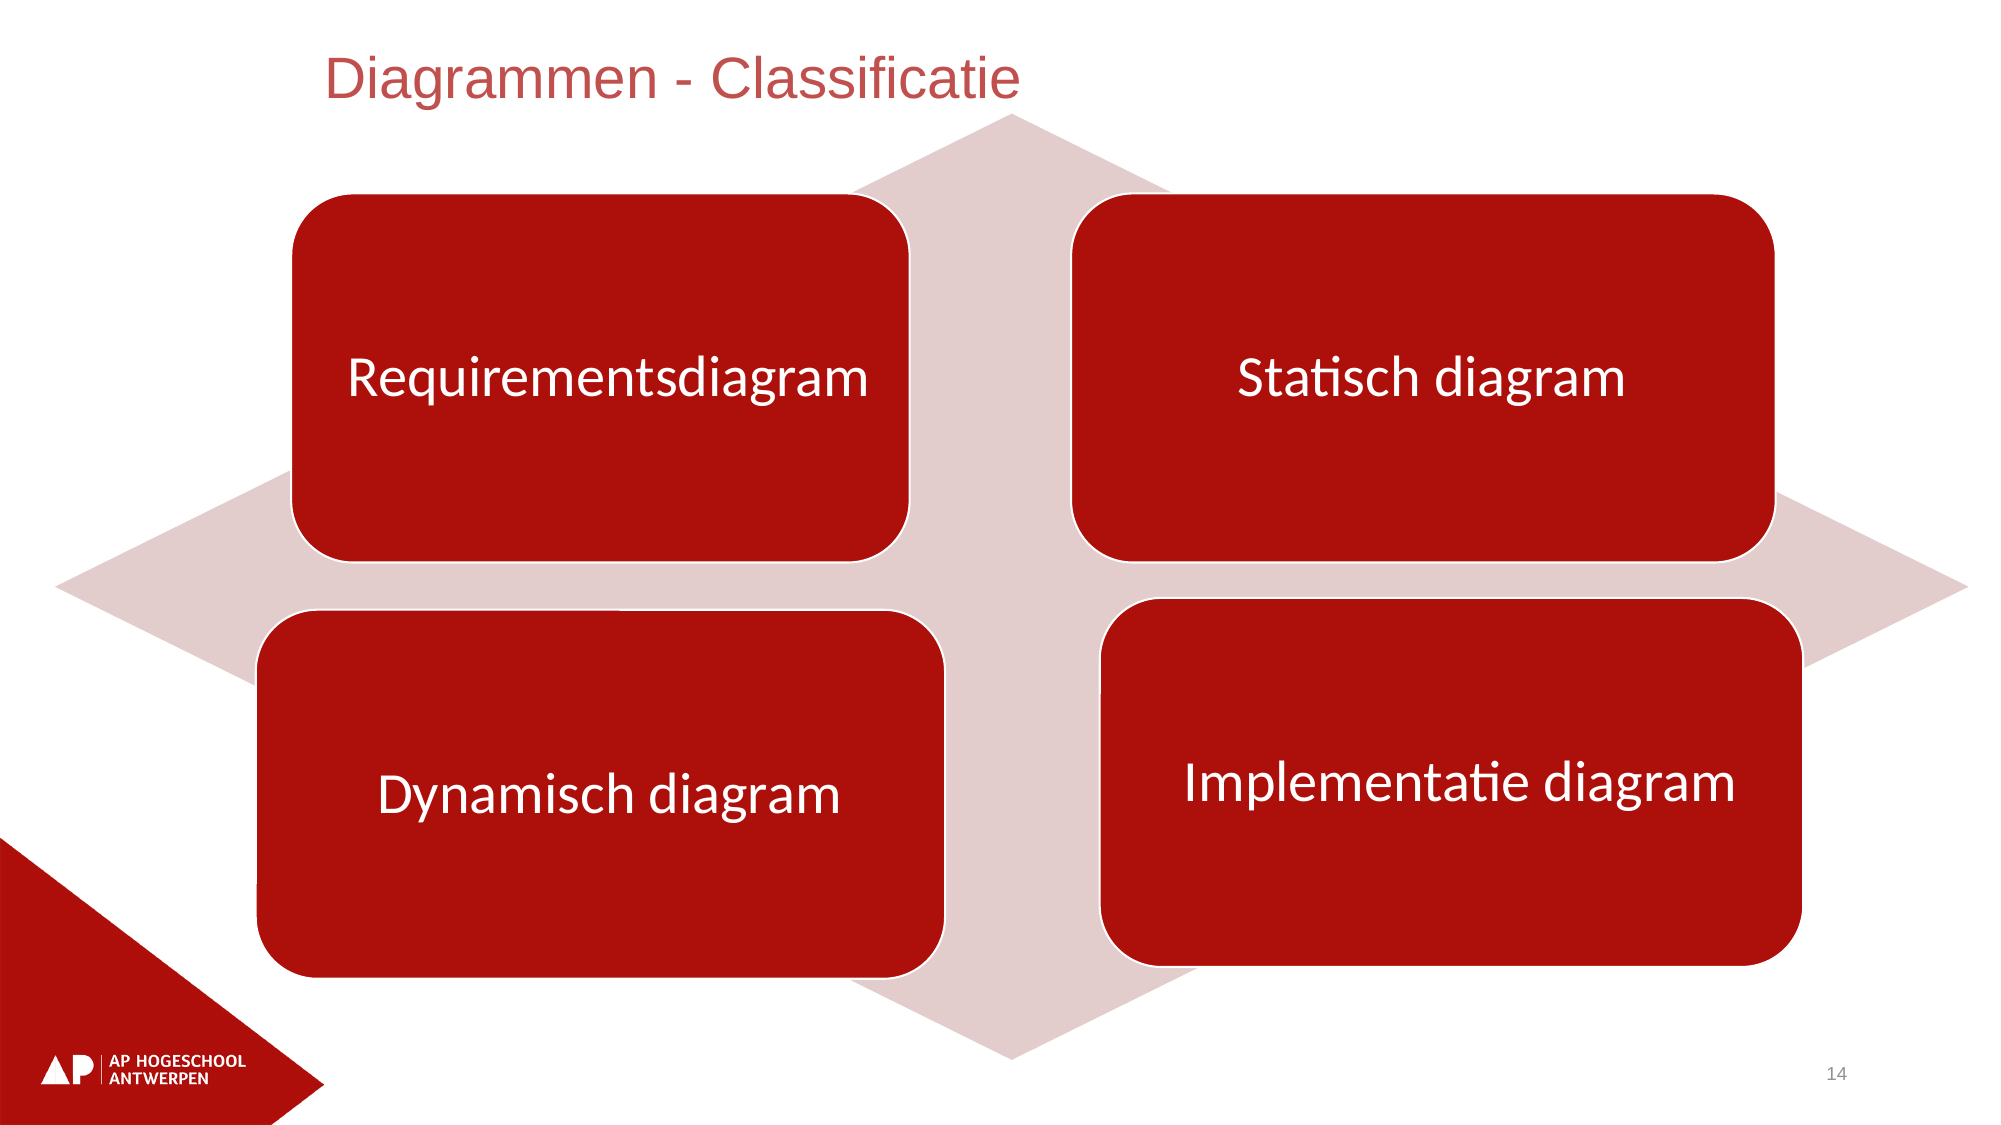

Diagrammen - Classificatie

Requirementsdiagram
Statisch diagram
Dynamisch diagram
Implementatie diagram
14